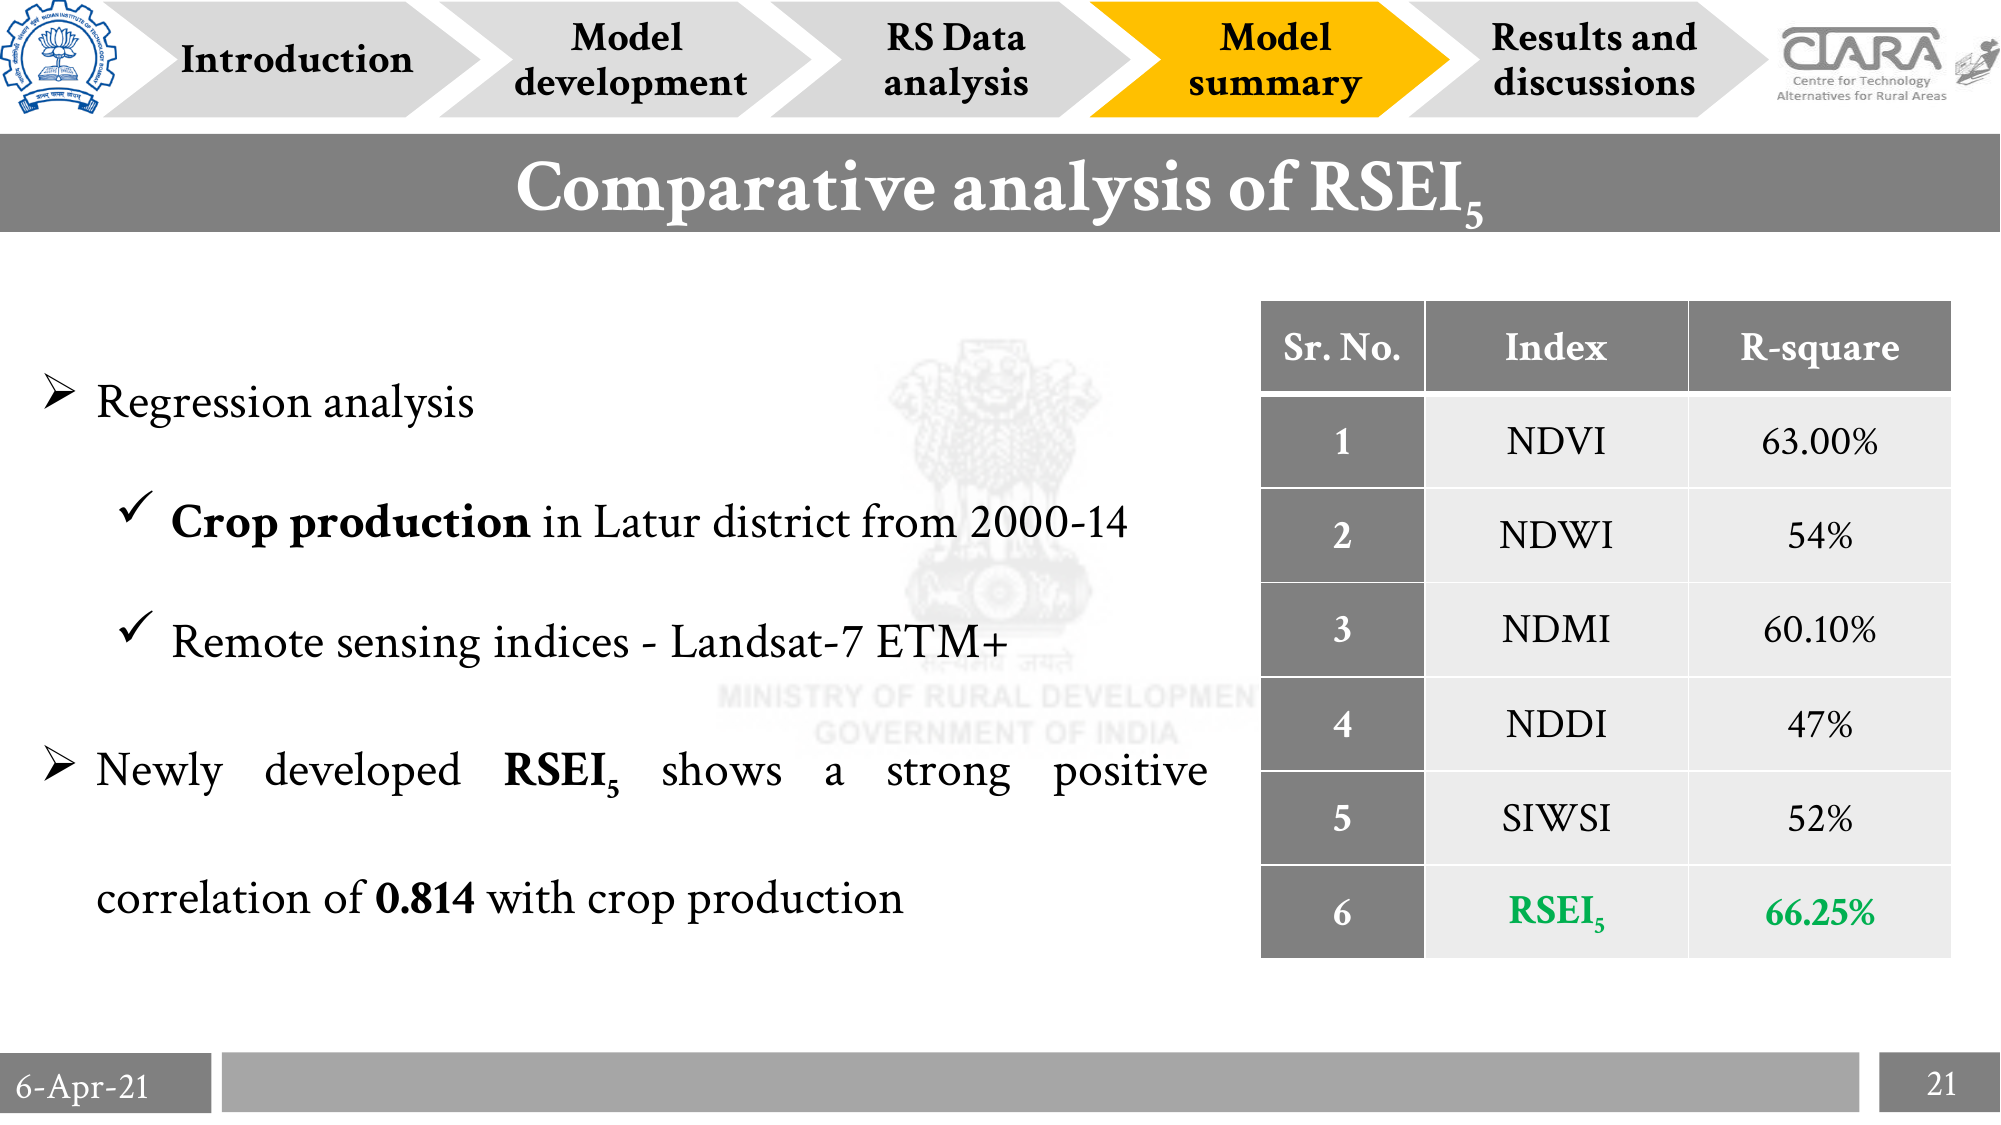

Introduction
Model
development
RS Data analysis
Model summary
Results and discussions
# Comparative analysis of RSEI5
Regression analysis
Crop production in Latur district from 2000-14
Remote sensing indices - Landsat-7 ETM+
Newly developed RSEI5 shows a strong positive correlation of 0.814 with crop production
| Sr. No. | Index | R-square |
| --- | --- | --- |
| 1 | NDVI | 63.00% |
| 2 | NDWI | 54% |
| 3 | NDMI | 60.10% |
| 4 | NDDI | 47% |
| 5 | SIWSI | 52% |
| 6 | RSEI5 | 66.25% |
21

6-Apr-21